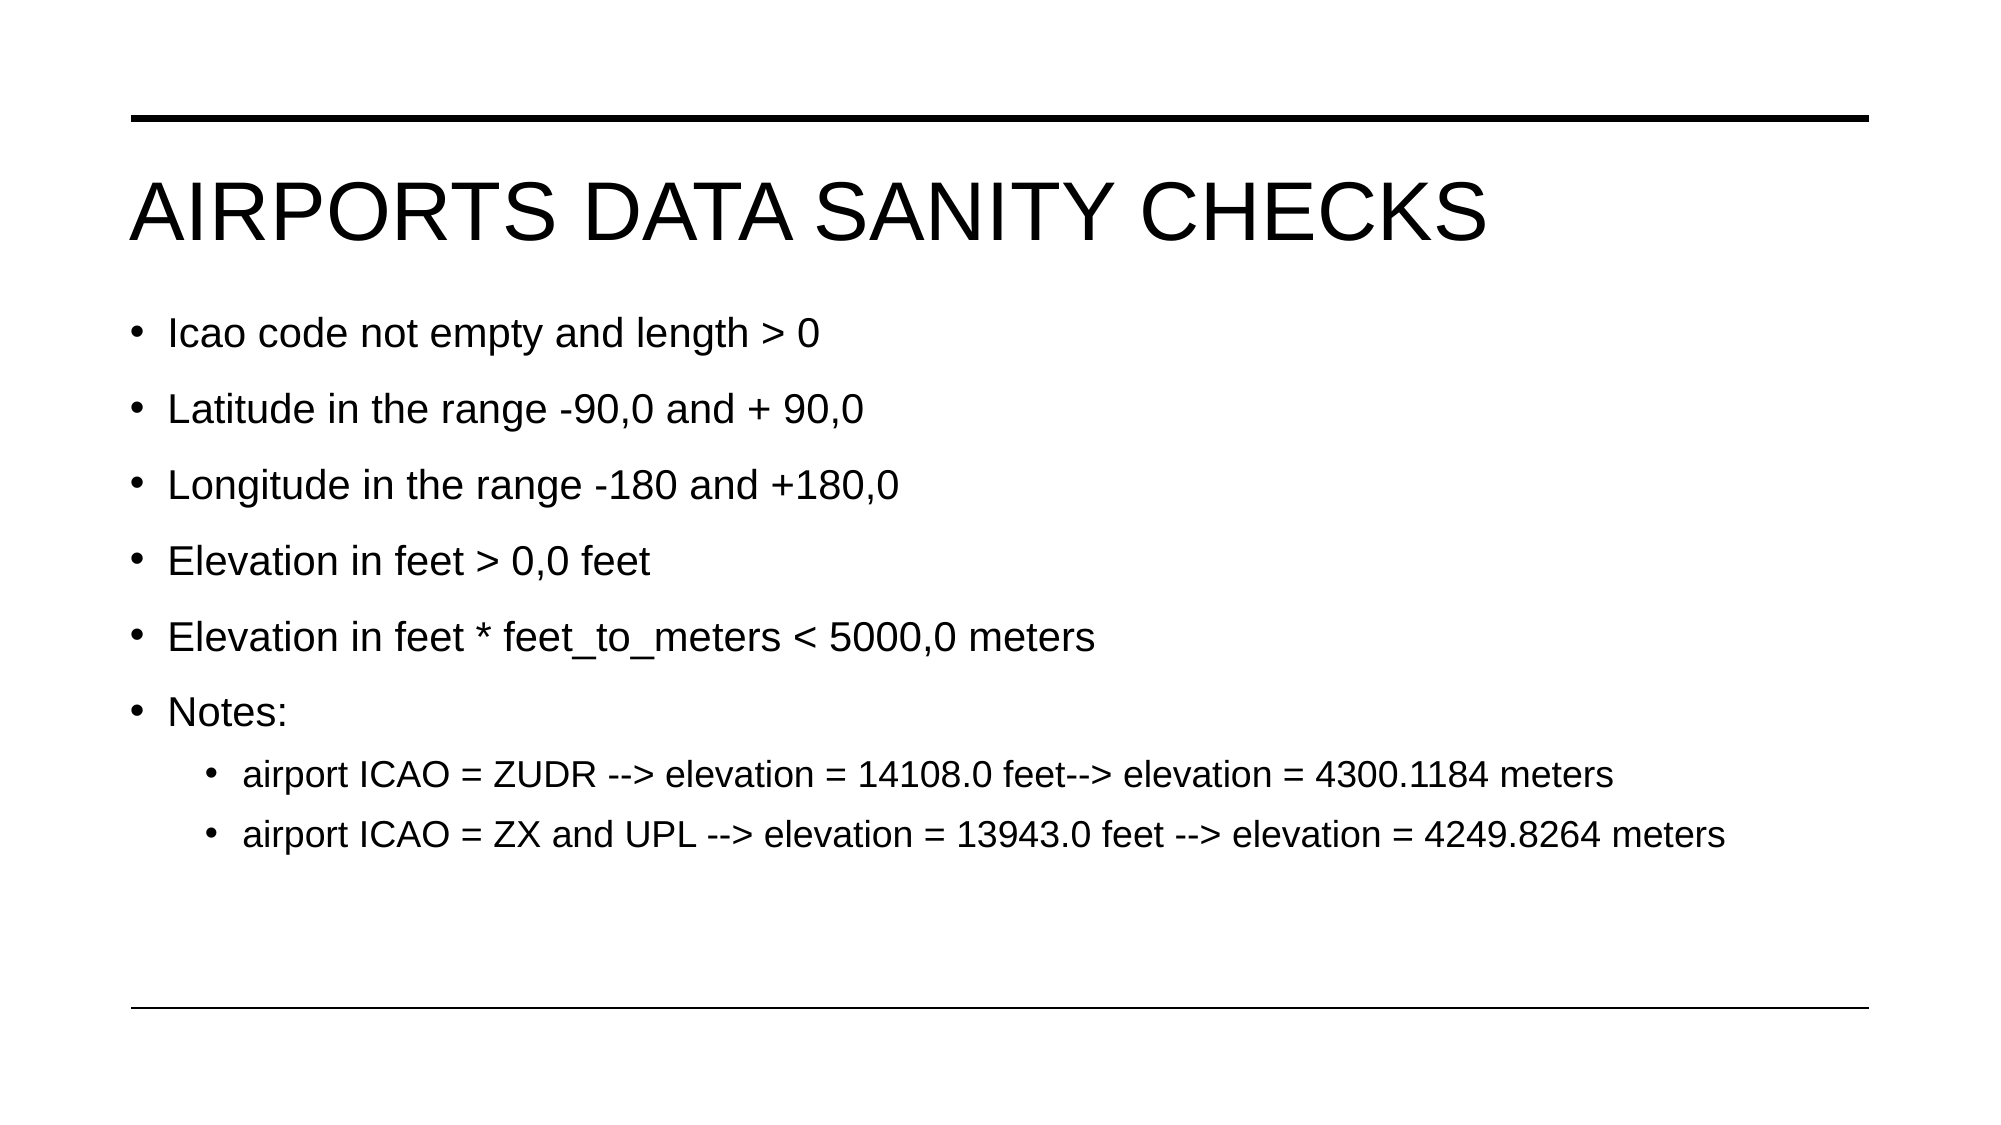

# Airports data sanity checks
Icao code not empty and length > 0
Latitude in the range -90,0 and + 90,0
Longitude in the range -180 and +180,0
Elevation in feet > 0,0 feet
Elevation in feet * feet_to_meters < 5000,0 meters
Notes:
airport ICAO = ZUDR --> elevation = 14108.0 feet--> elevation = 4300.1184 meters
airport ICAO = ZX and UPL --> elevation = 13943.0 feet --> elevation = 4249.8264 meters